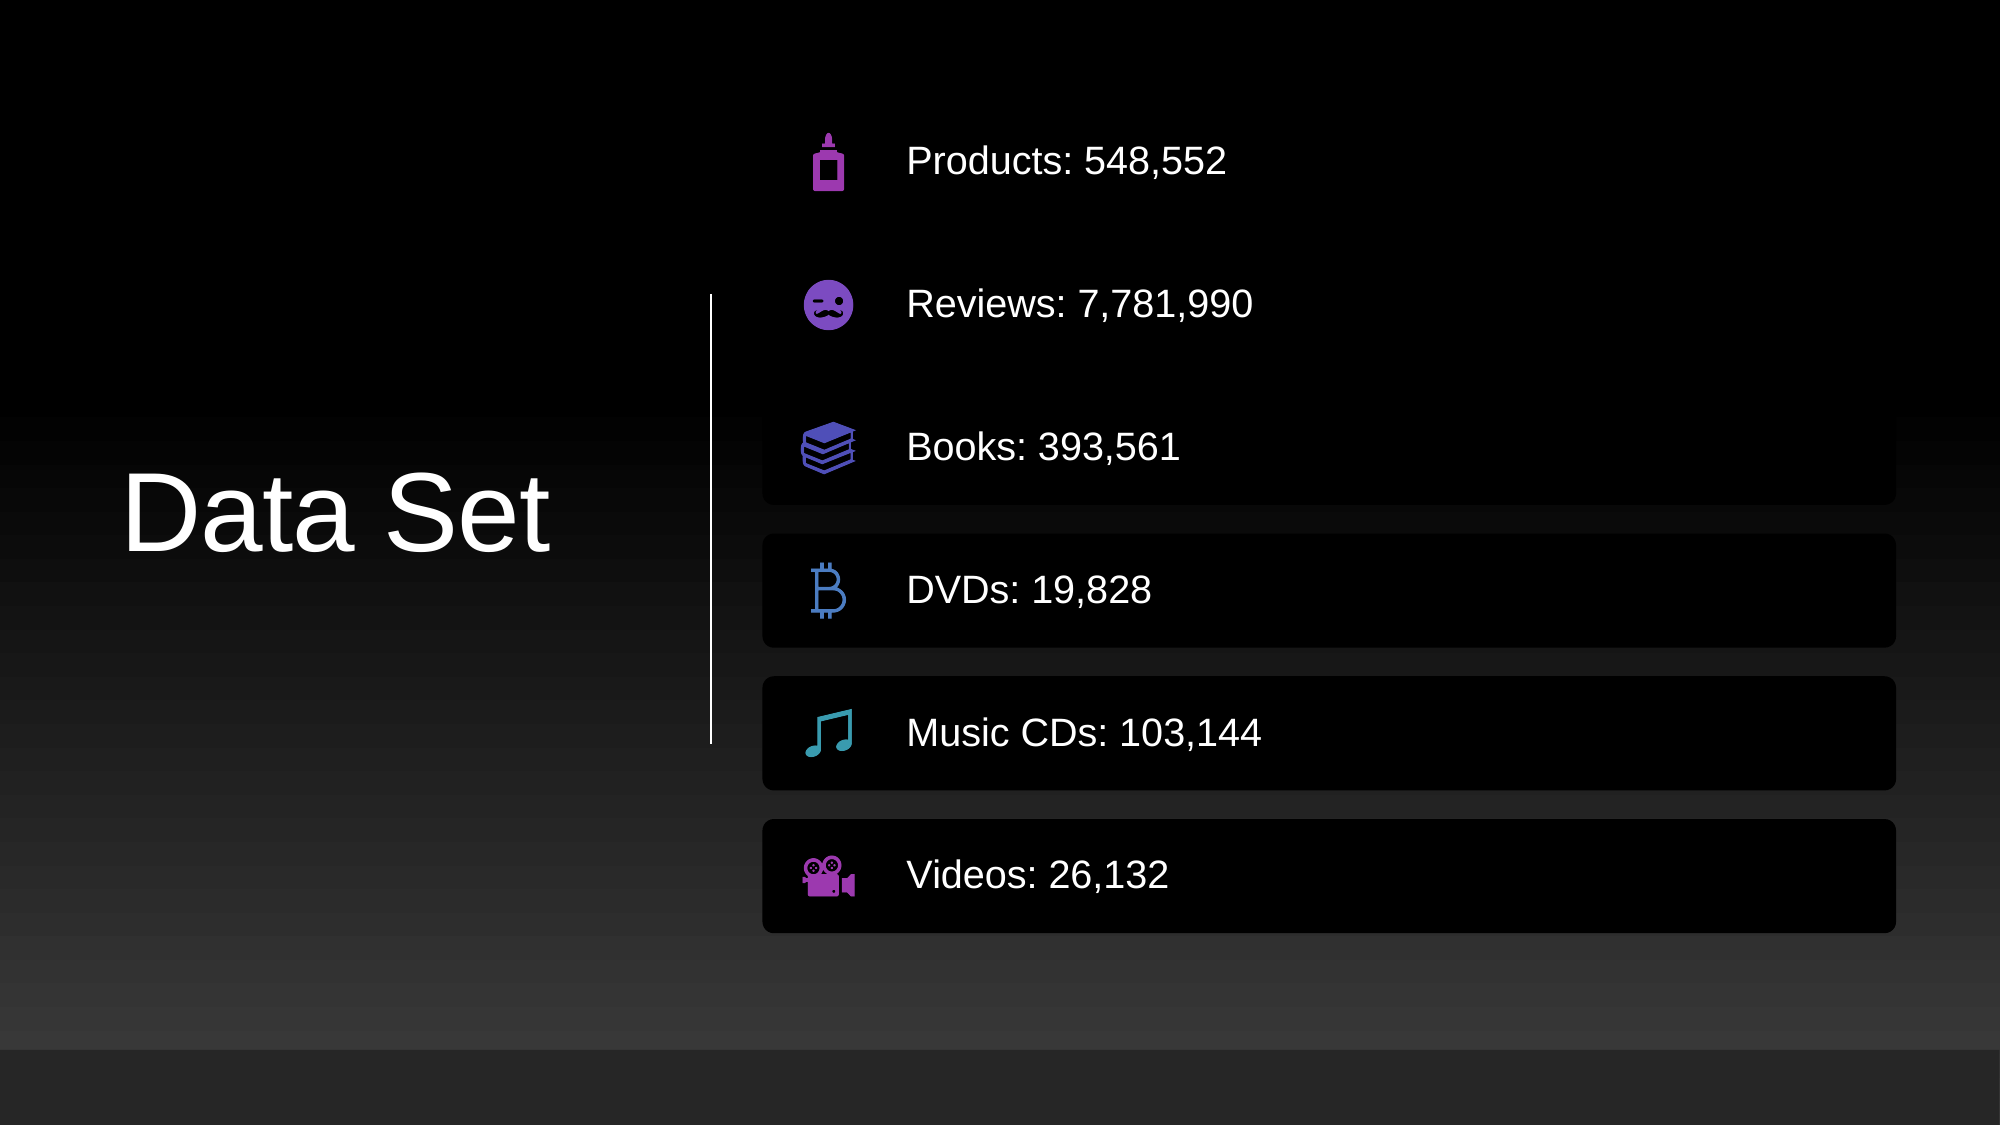

# Data Set
Products: 548,552
Reviews: 7,781,990
Books: 393,561
DVDs: 19,828
Music CDs: 103,144
Videos: 26,132